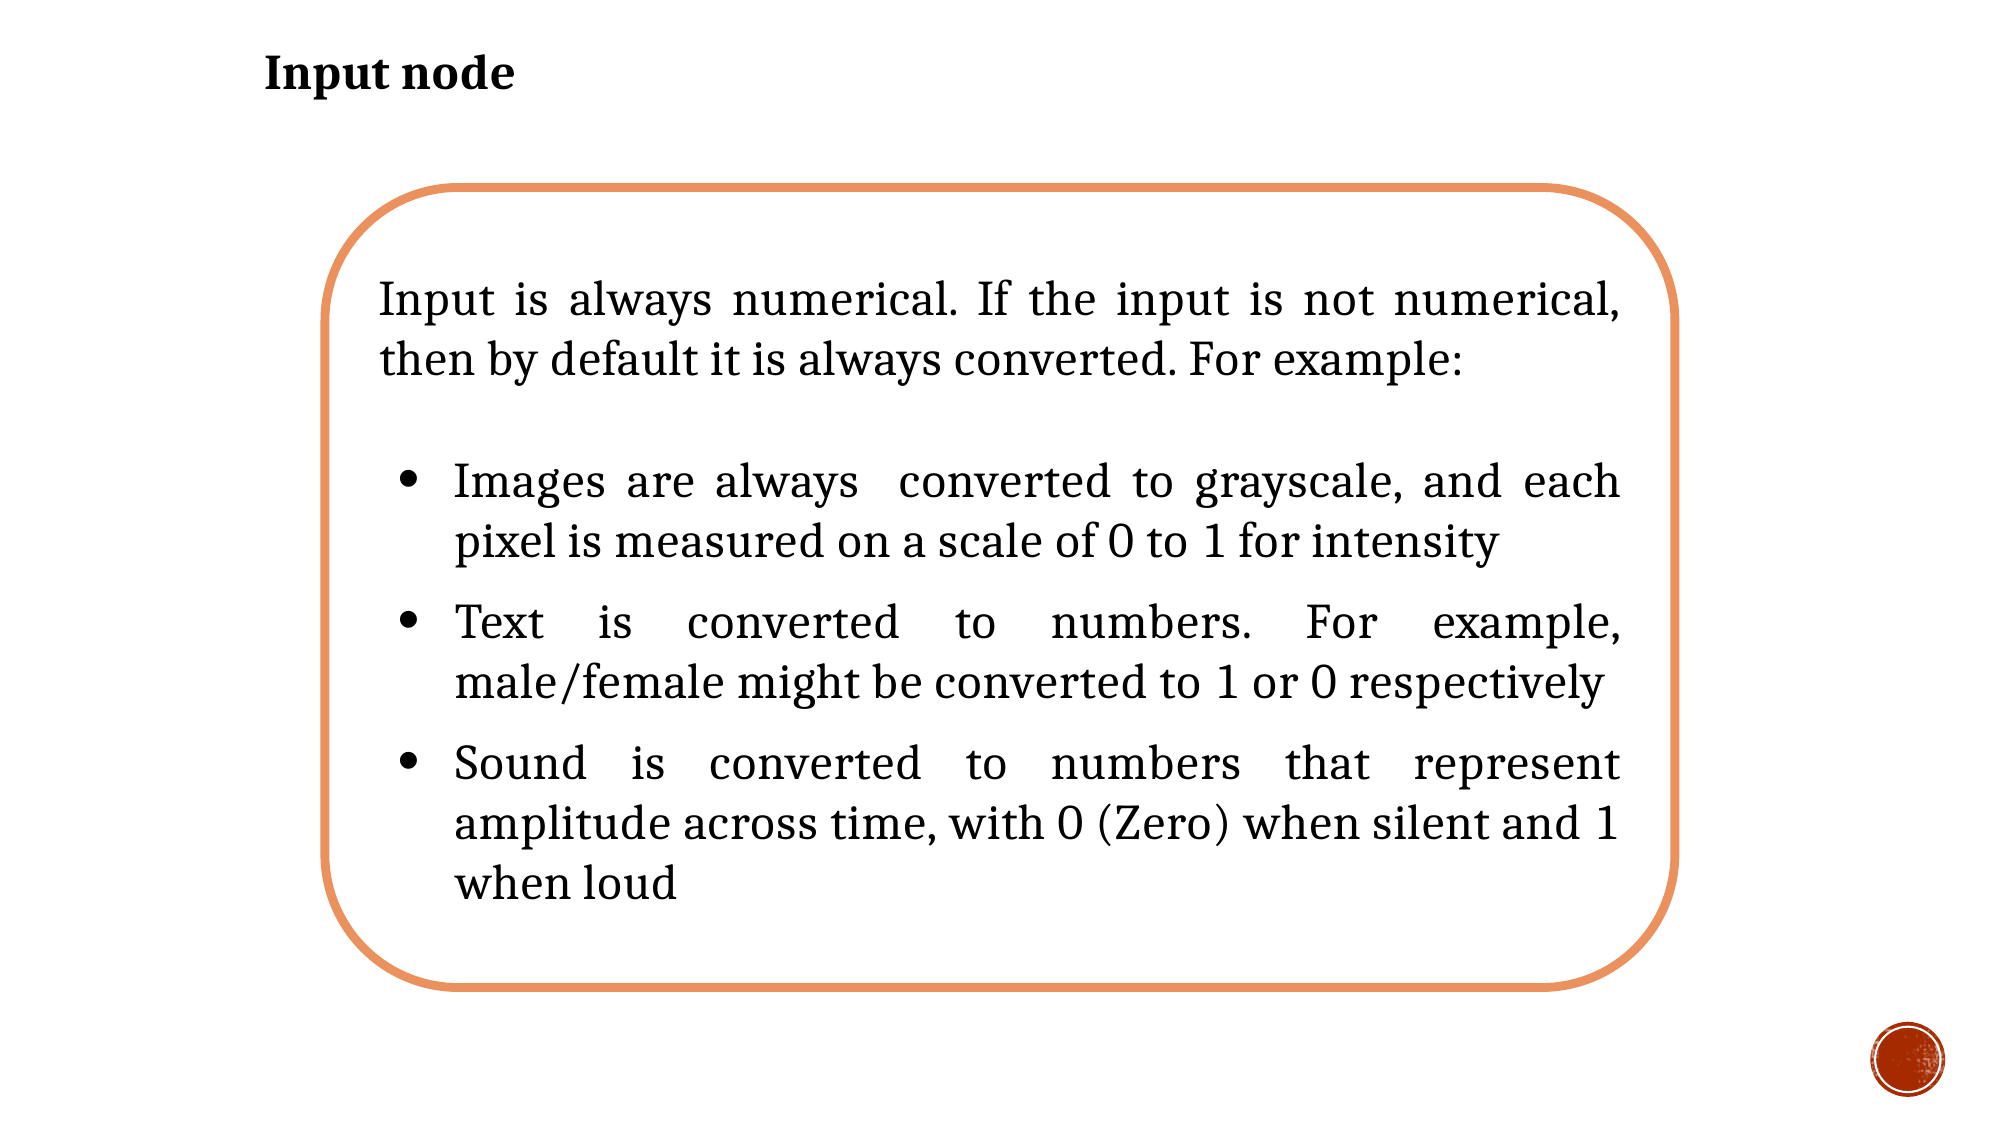

Input node
Input is always numerical. If the input is not numerical, then by default it is always converted. For example:
Images are always  converted to grayscale, and each pixel is measured on a scale of 0 to 1 for intensity
Text is converted to numbers. For example, male/female might be converted to 1 or 0 respectively
Sound is converted to numbers that represent amplitude across time, with 0 (Zero) when silent and 1 when loud